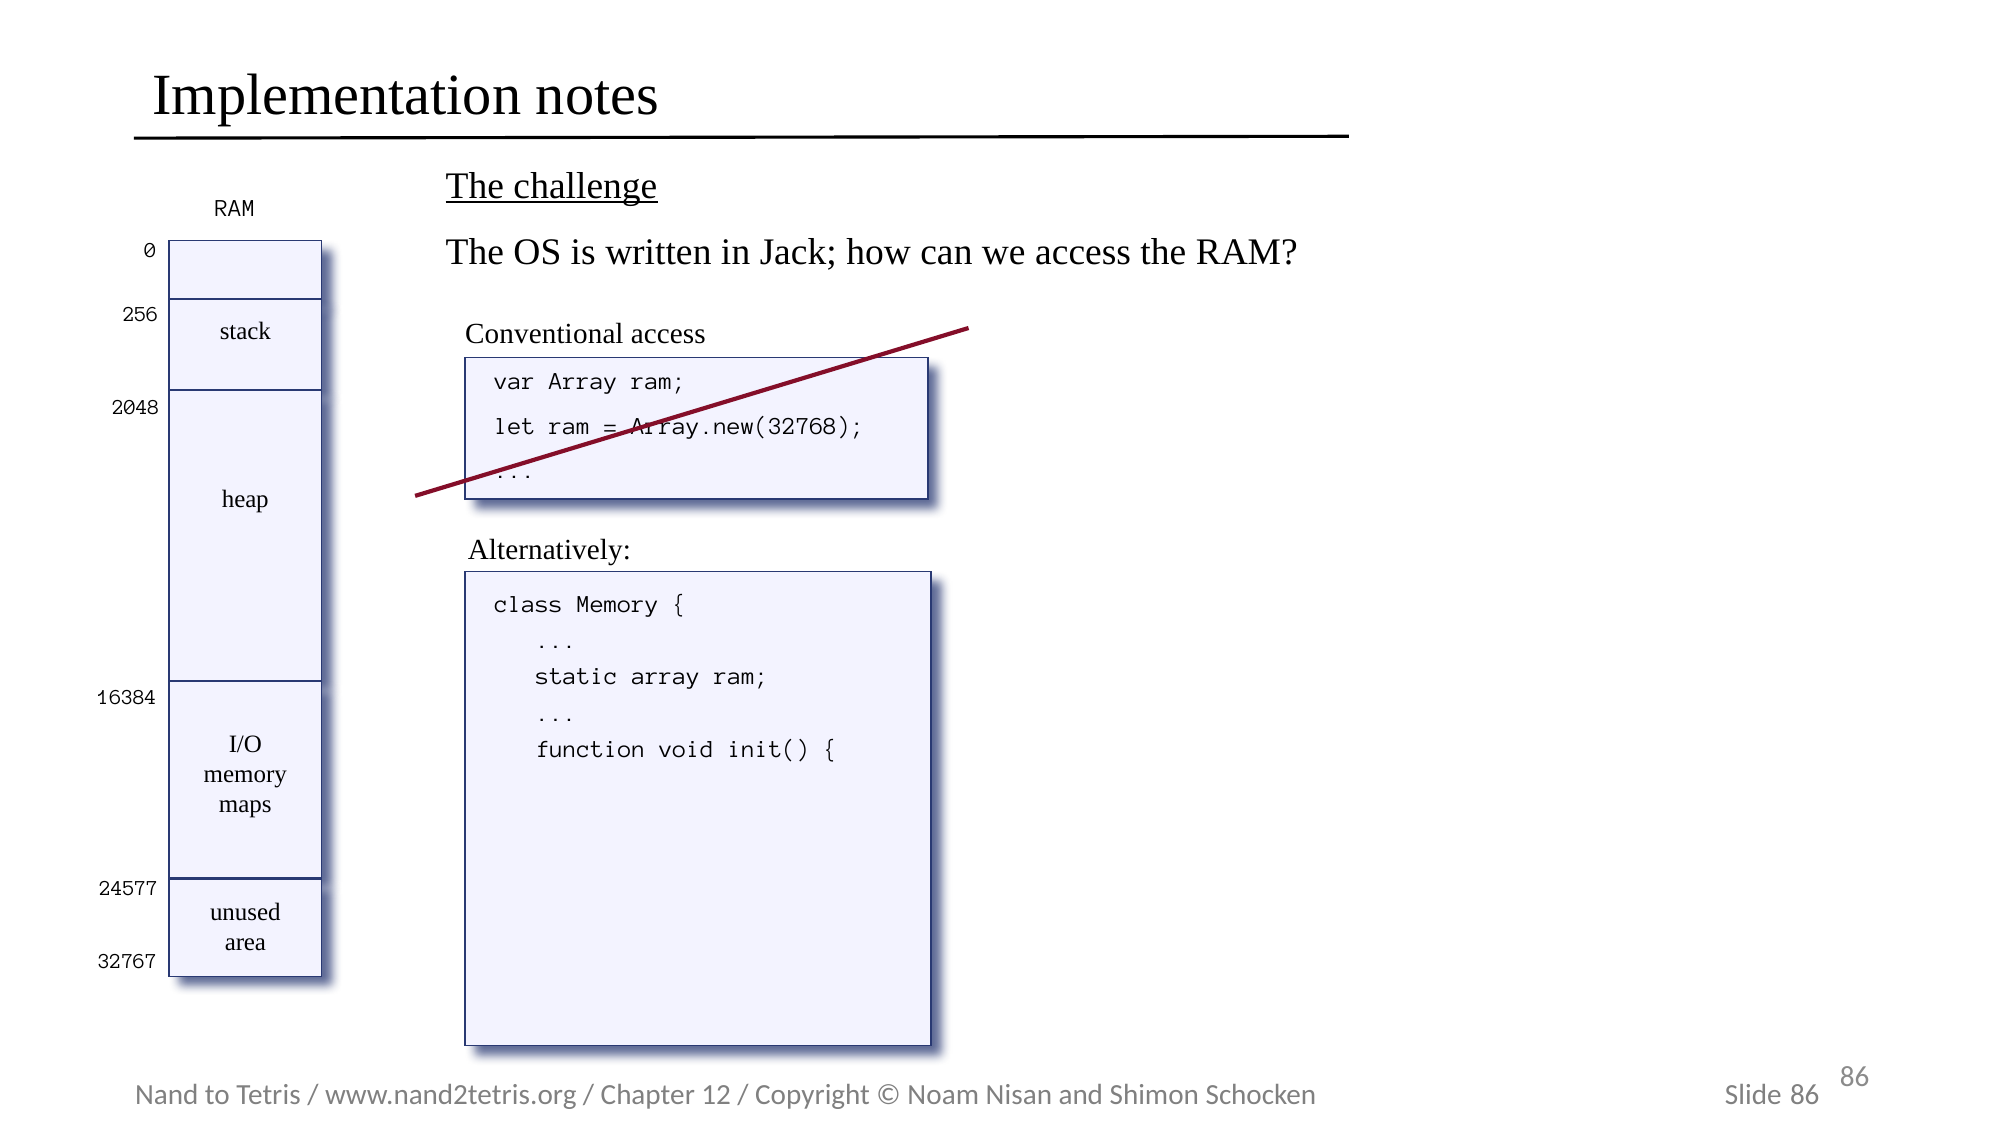

# Implementation notes

The challenge
The OS is written in Jack; how can we access the RAM?
RAM
0

256
stack
2048

heap
16384

I/O
memory
maps
24577
unused
area
32767
Conventional access
var Array ram;
let ram = Array.new(32768);
...
Alternatively:
class Memory {
   ...
   static array ram;
   ...
   function void init() {

86